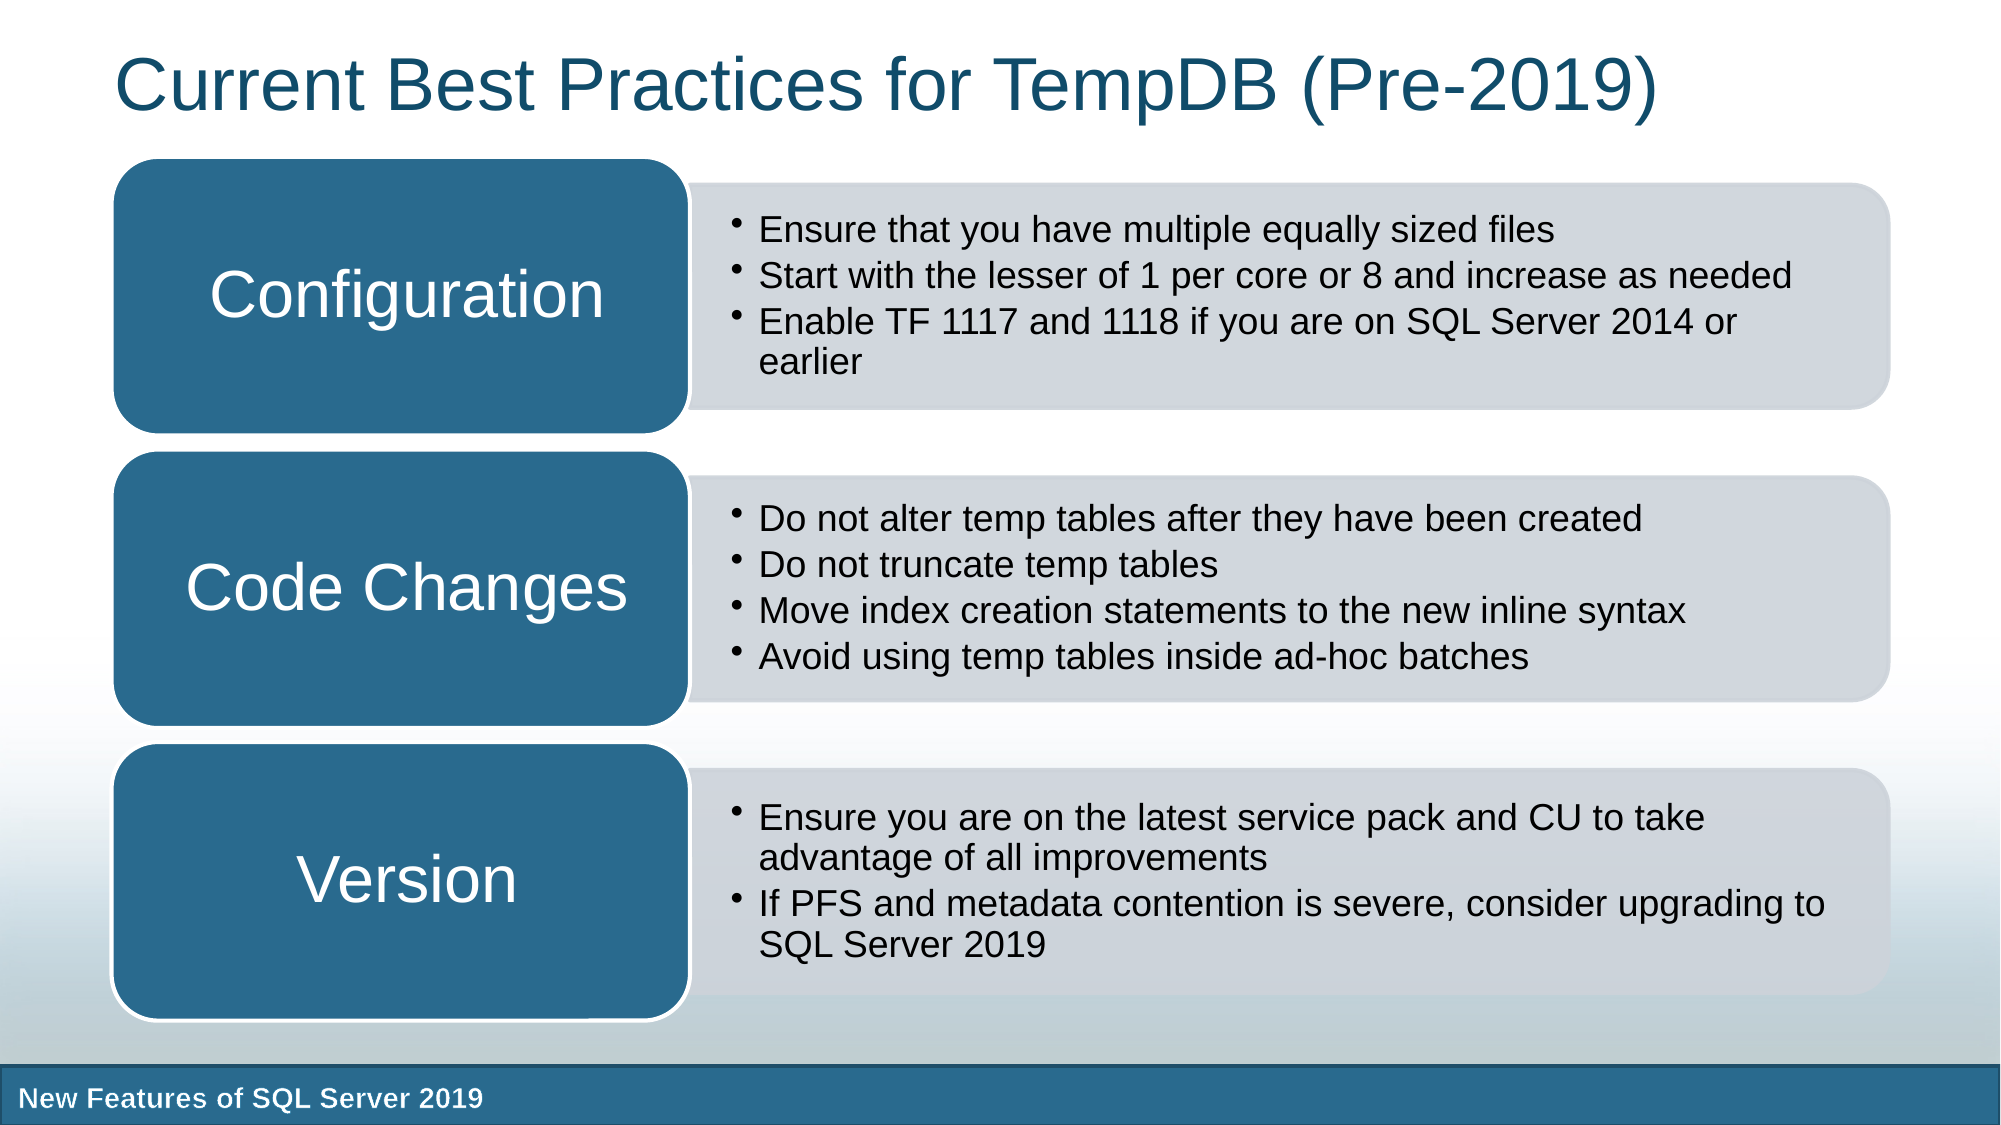

# Current Best Practices for TempDB (Pre-2019)
Ensure that you have multiple equally sized files
Start with the lesser of 1 per core or 8 and increase as needed
Enable TF 1117 and 1118 if you are on SQL Server 2014 or earlier
Configuration
Do not alter temp tables after they have been created
Do not truncate temp tables
Move index creation statements to the new inline syntax
Avoid using temp tables inside ad-hoc batches
Code Changes
Ensure you are on the latest service pack and CU to take advantage of all improvements
If PFS and metadata contention is severe, consider upgrading to SQL Server 2019
Version